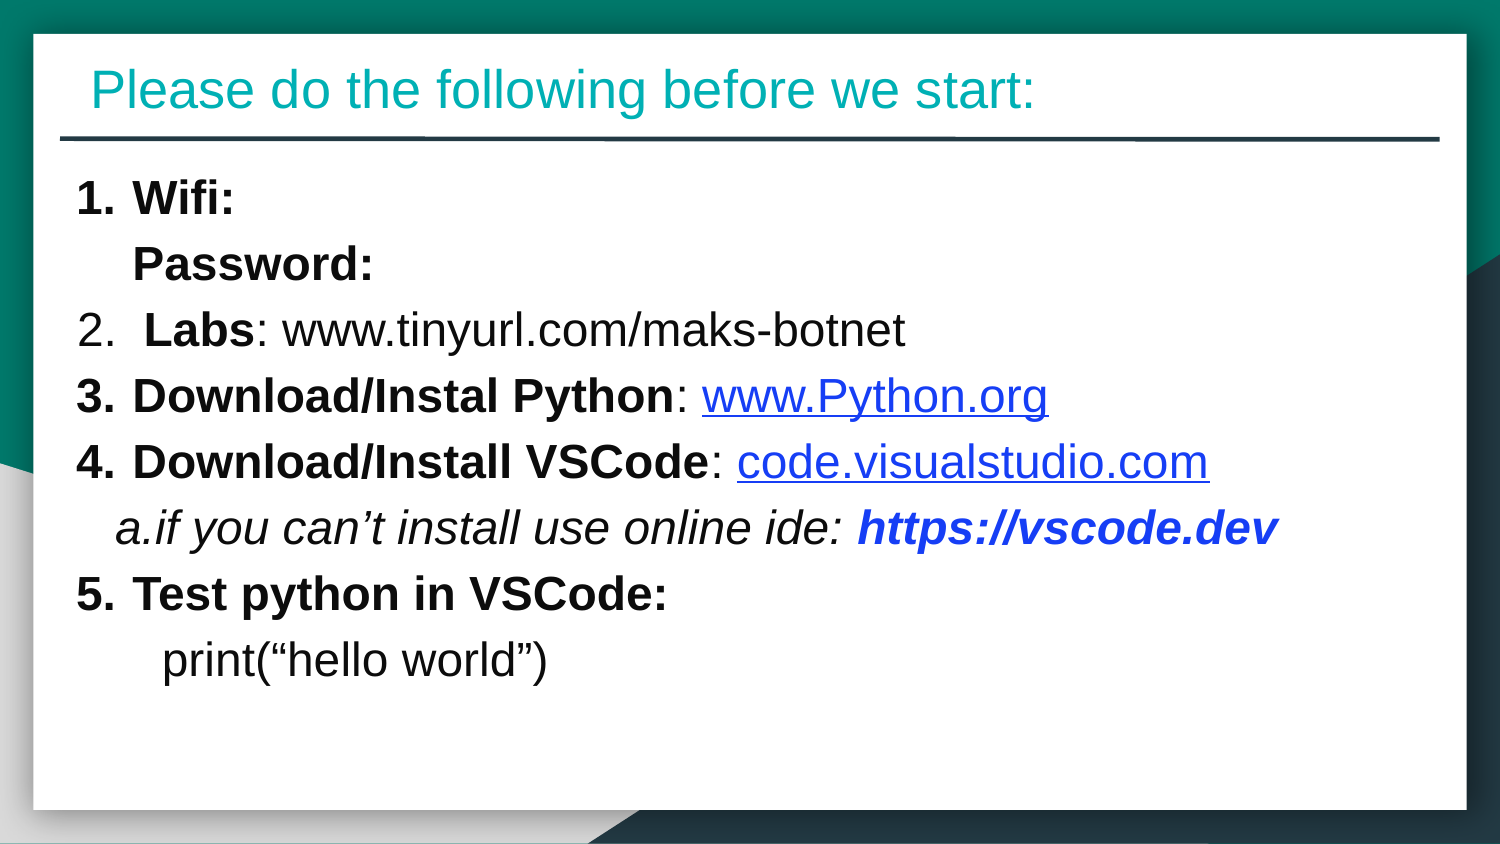

Please do the following before we start:
Wifi:
Password:
  Labs: www.tinyurl.com/maks-botnet
Download/Instal Python: www.Python.org
Download/Install VSCode: code.visualstudio.com
if you can’t install use online ide: https://vscode.dev
Test python in VSCode:
 print(“hello world”)